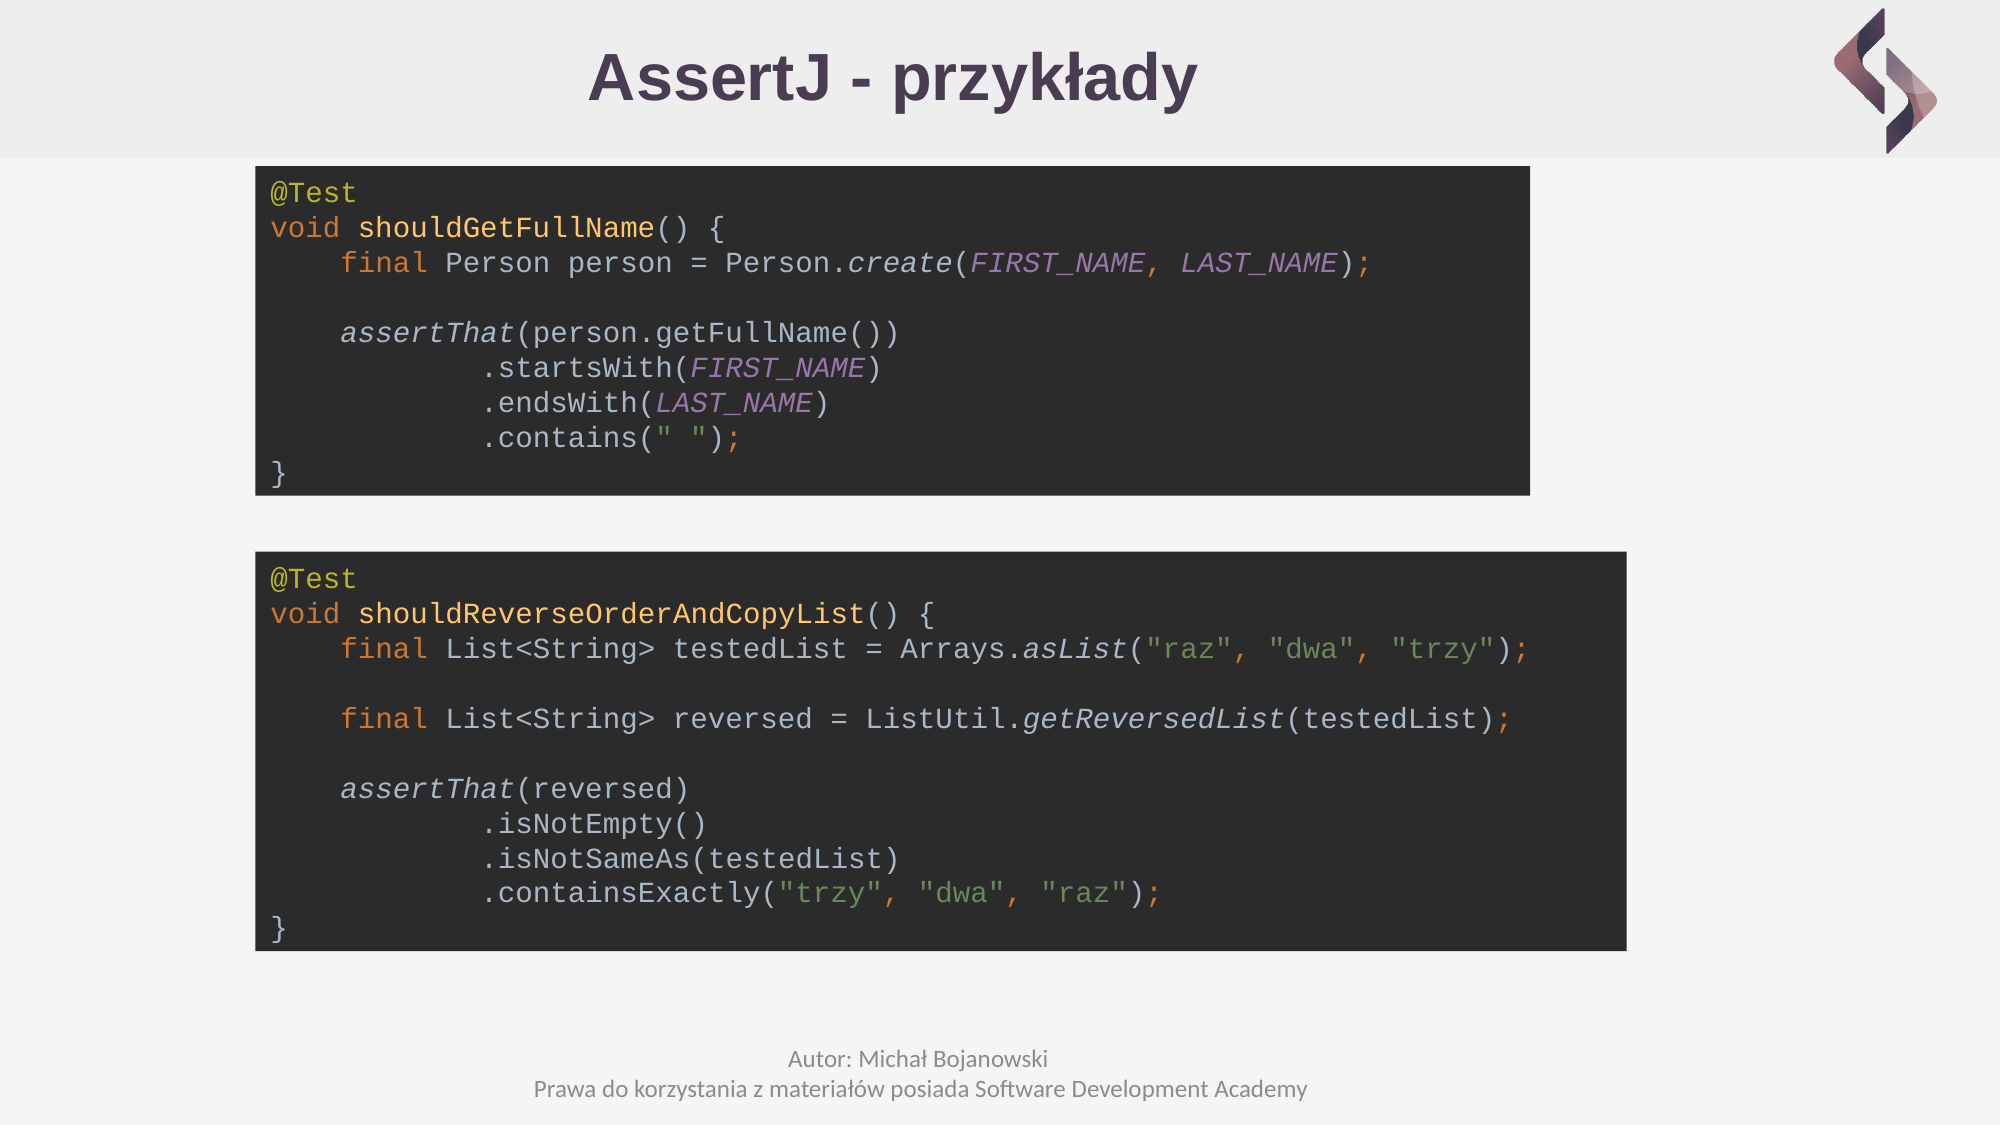

# AssertJ - przykłady
@Test
void shouldGetFullName() {
    final Person person = Person.create(FIRST_NAME, LAST_NAME);
    assertThat(person.getFullName())
            .startsWith(FIRST_NAME)
            .endsWith(LAST_NAME)
            .contains(" ");
}

@Test
void shouldReverseOrderAndCopyList() {
    final List<String> testedList = Arrays.asList("raz", "dwa", "trzy");
    final List<String> reversed = ListUtil.getReversedList(testedList);
    assertThat(reversed)
            .isNotEmpty()
            .isNotSameAs(testedList)
            .containsExactly("trzy", "dwa", "raz");
}
Autor: Michał Bojanowski
Prawa do korzystania z materiałów posiada Software Development Academy